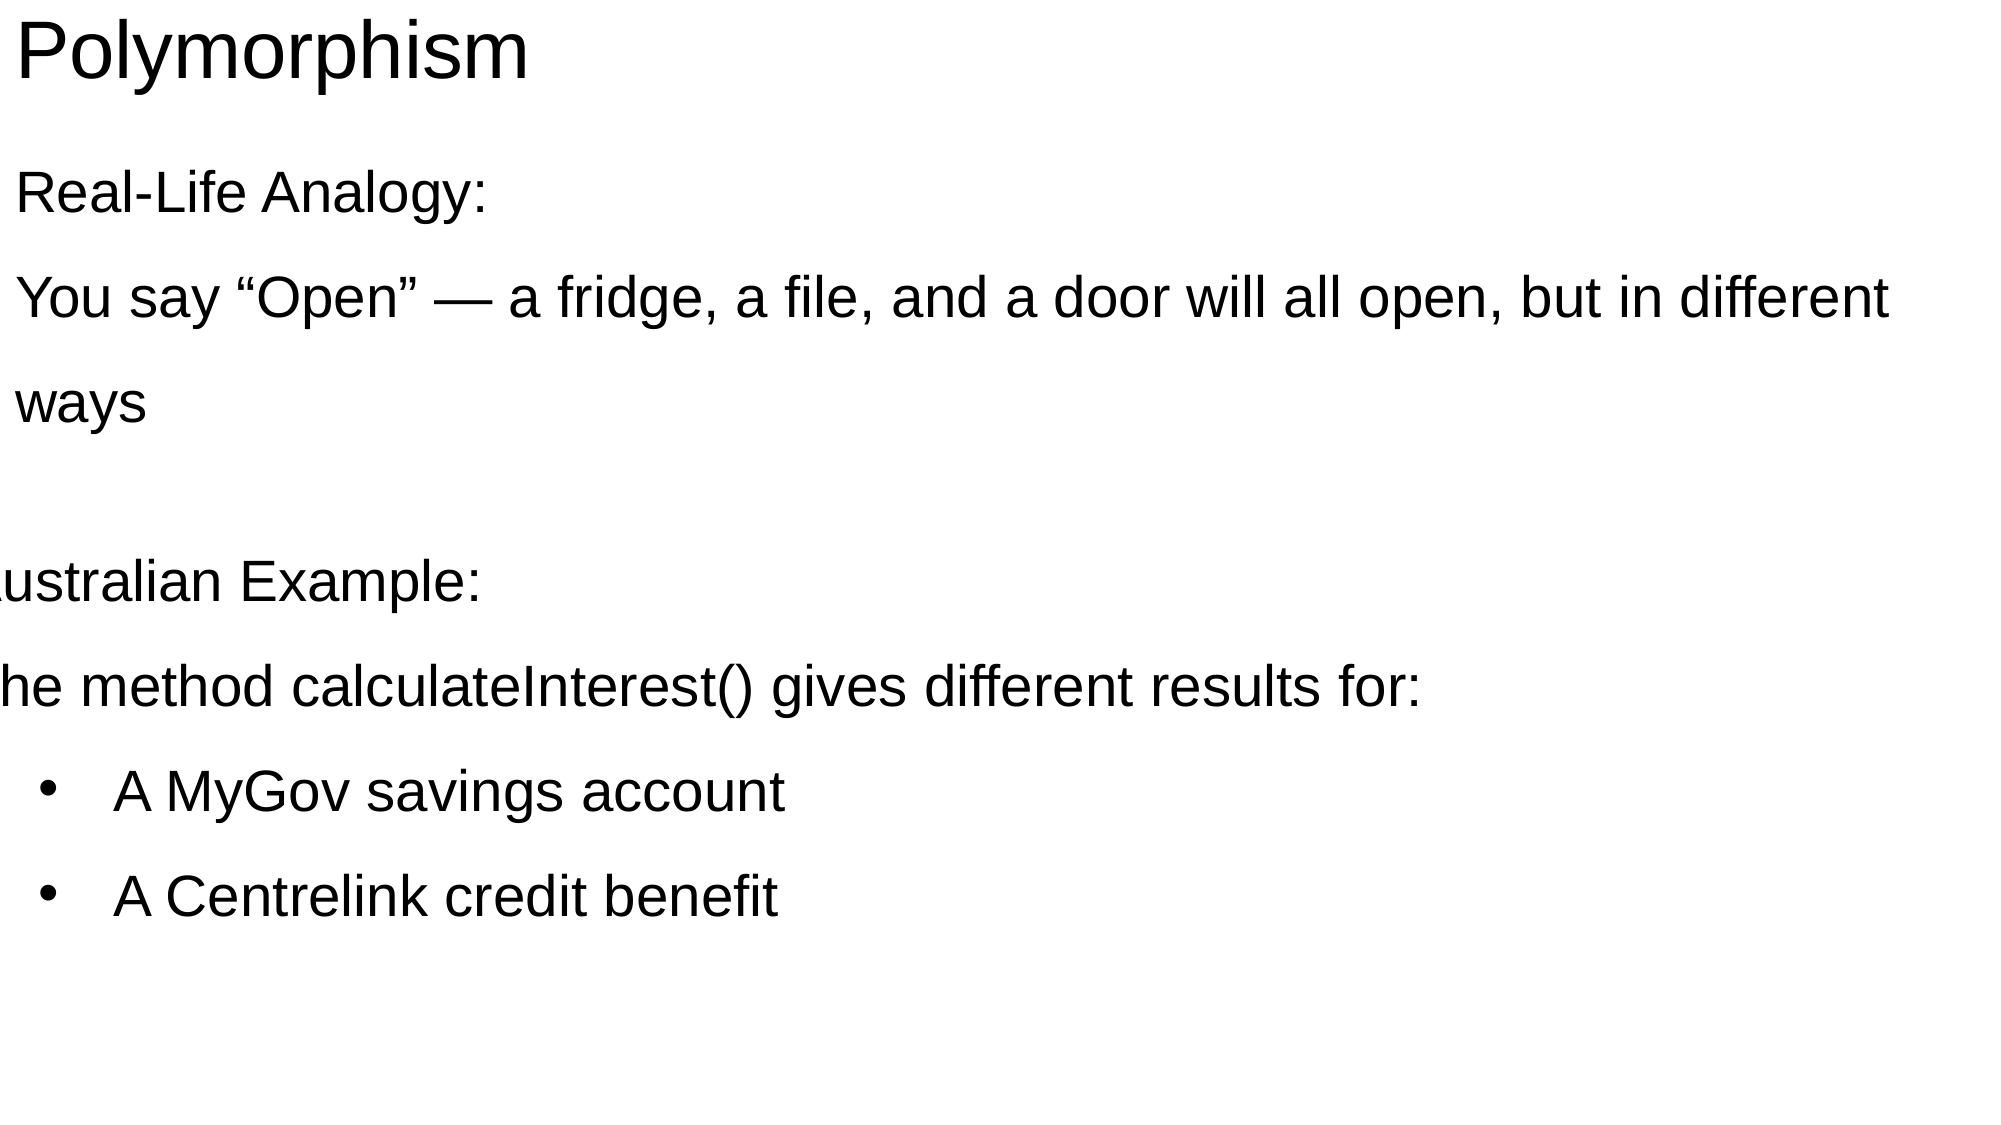

# Polymorphism
Real-Life Analogy:
You say “Open” — a fridge, a file, and a door will all open, but in different ways
Australian Example:
The method calculateInterest() gives different results for:
A MyGov savings account
A Centrelink credit benefit